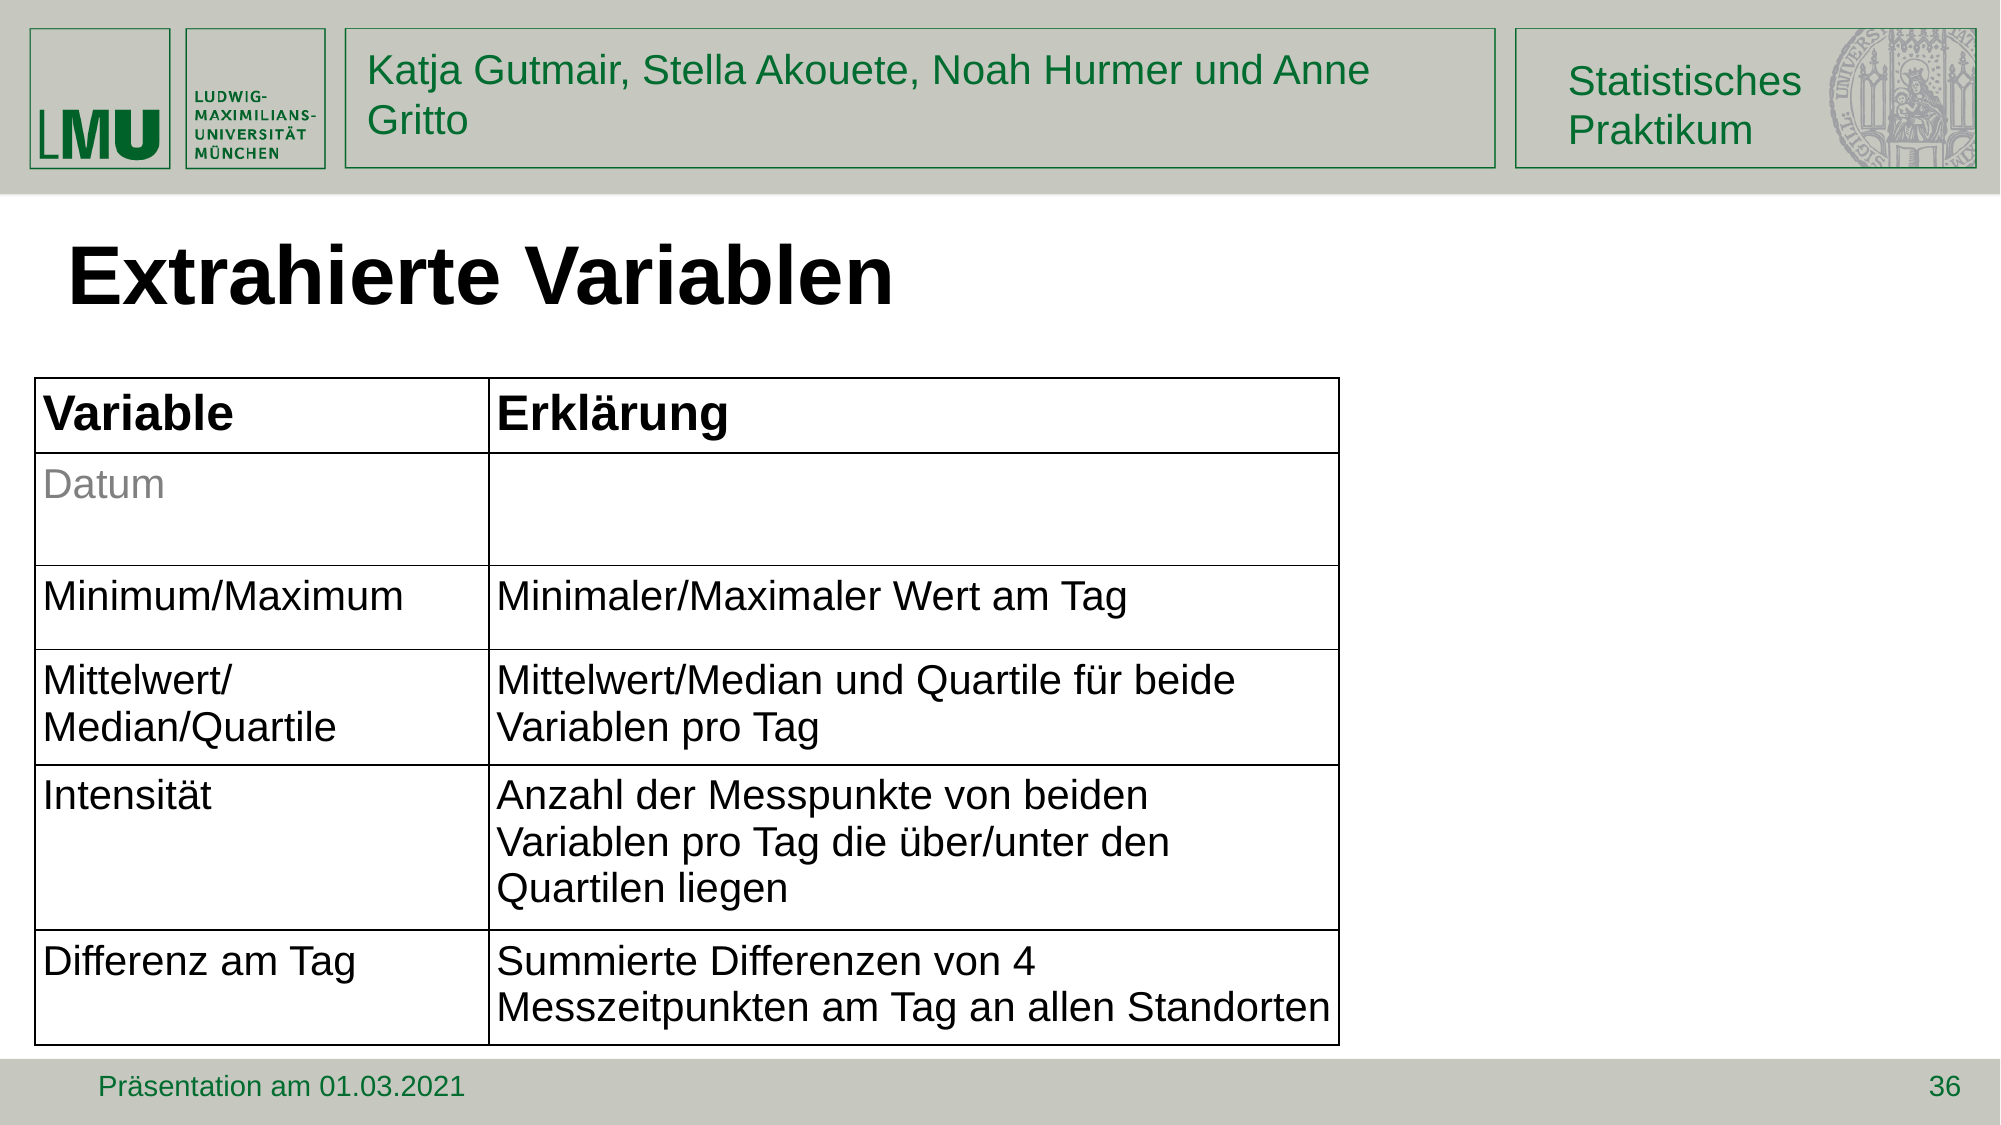

Statistisches
Praktikum
Katja Gutmair, Stella Akouete, Noah Hurmer und Anne Gritto
Extrahierte Variablen

| Variable | Erklärung |
| --- | --- |
| Datum |  |
| Minimum/Maximum | Minimaler/Maximaler Wert am Tag |
| Mittelwert/ Median/Quartile | Mittelwert/Median und Quartile für beide Variablen pro Tag |
| Intensität | Anzahl der Messpunkte von beiden Variablen pro Tag die über/unter den Quartilen liegen |
| Differenz am Tag | Summierte Differenzen von 4 Messzeitpunkten am Tag an allen Standorten |

Präsentation am 01.03.2021
36